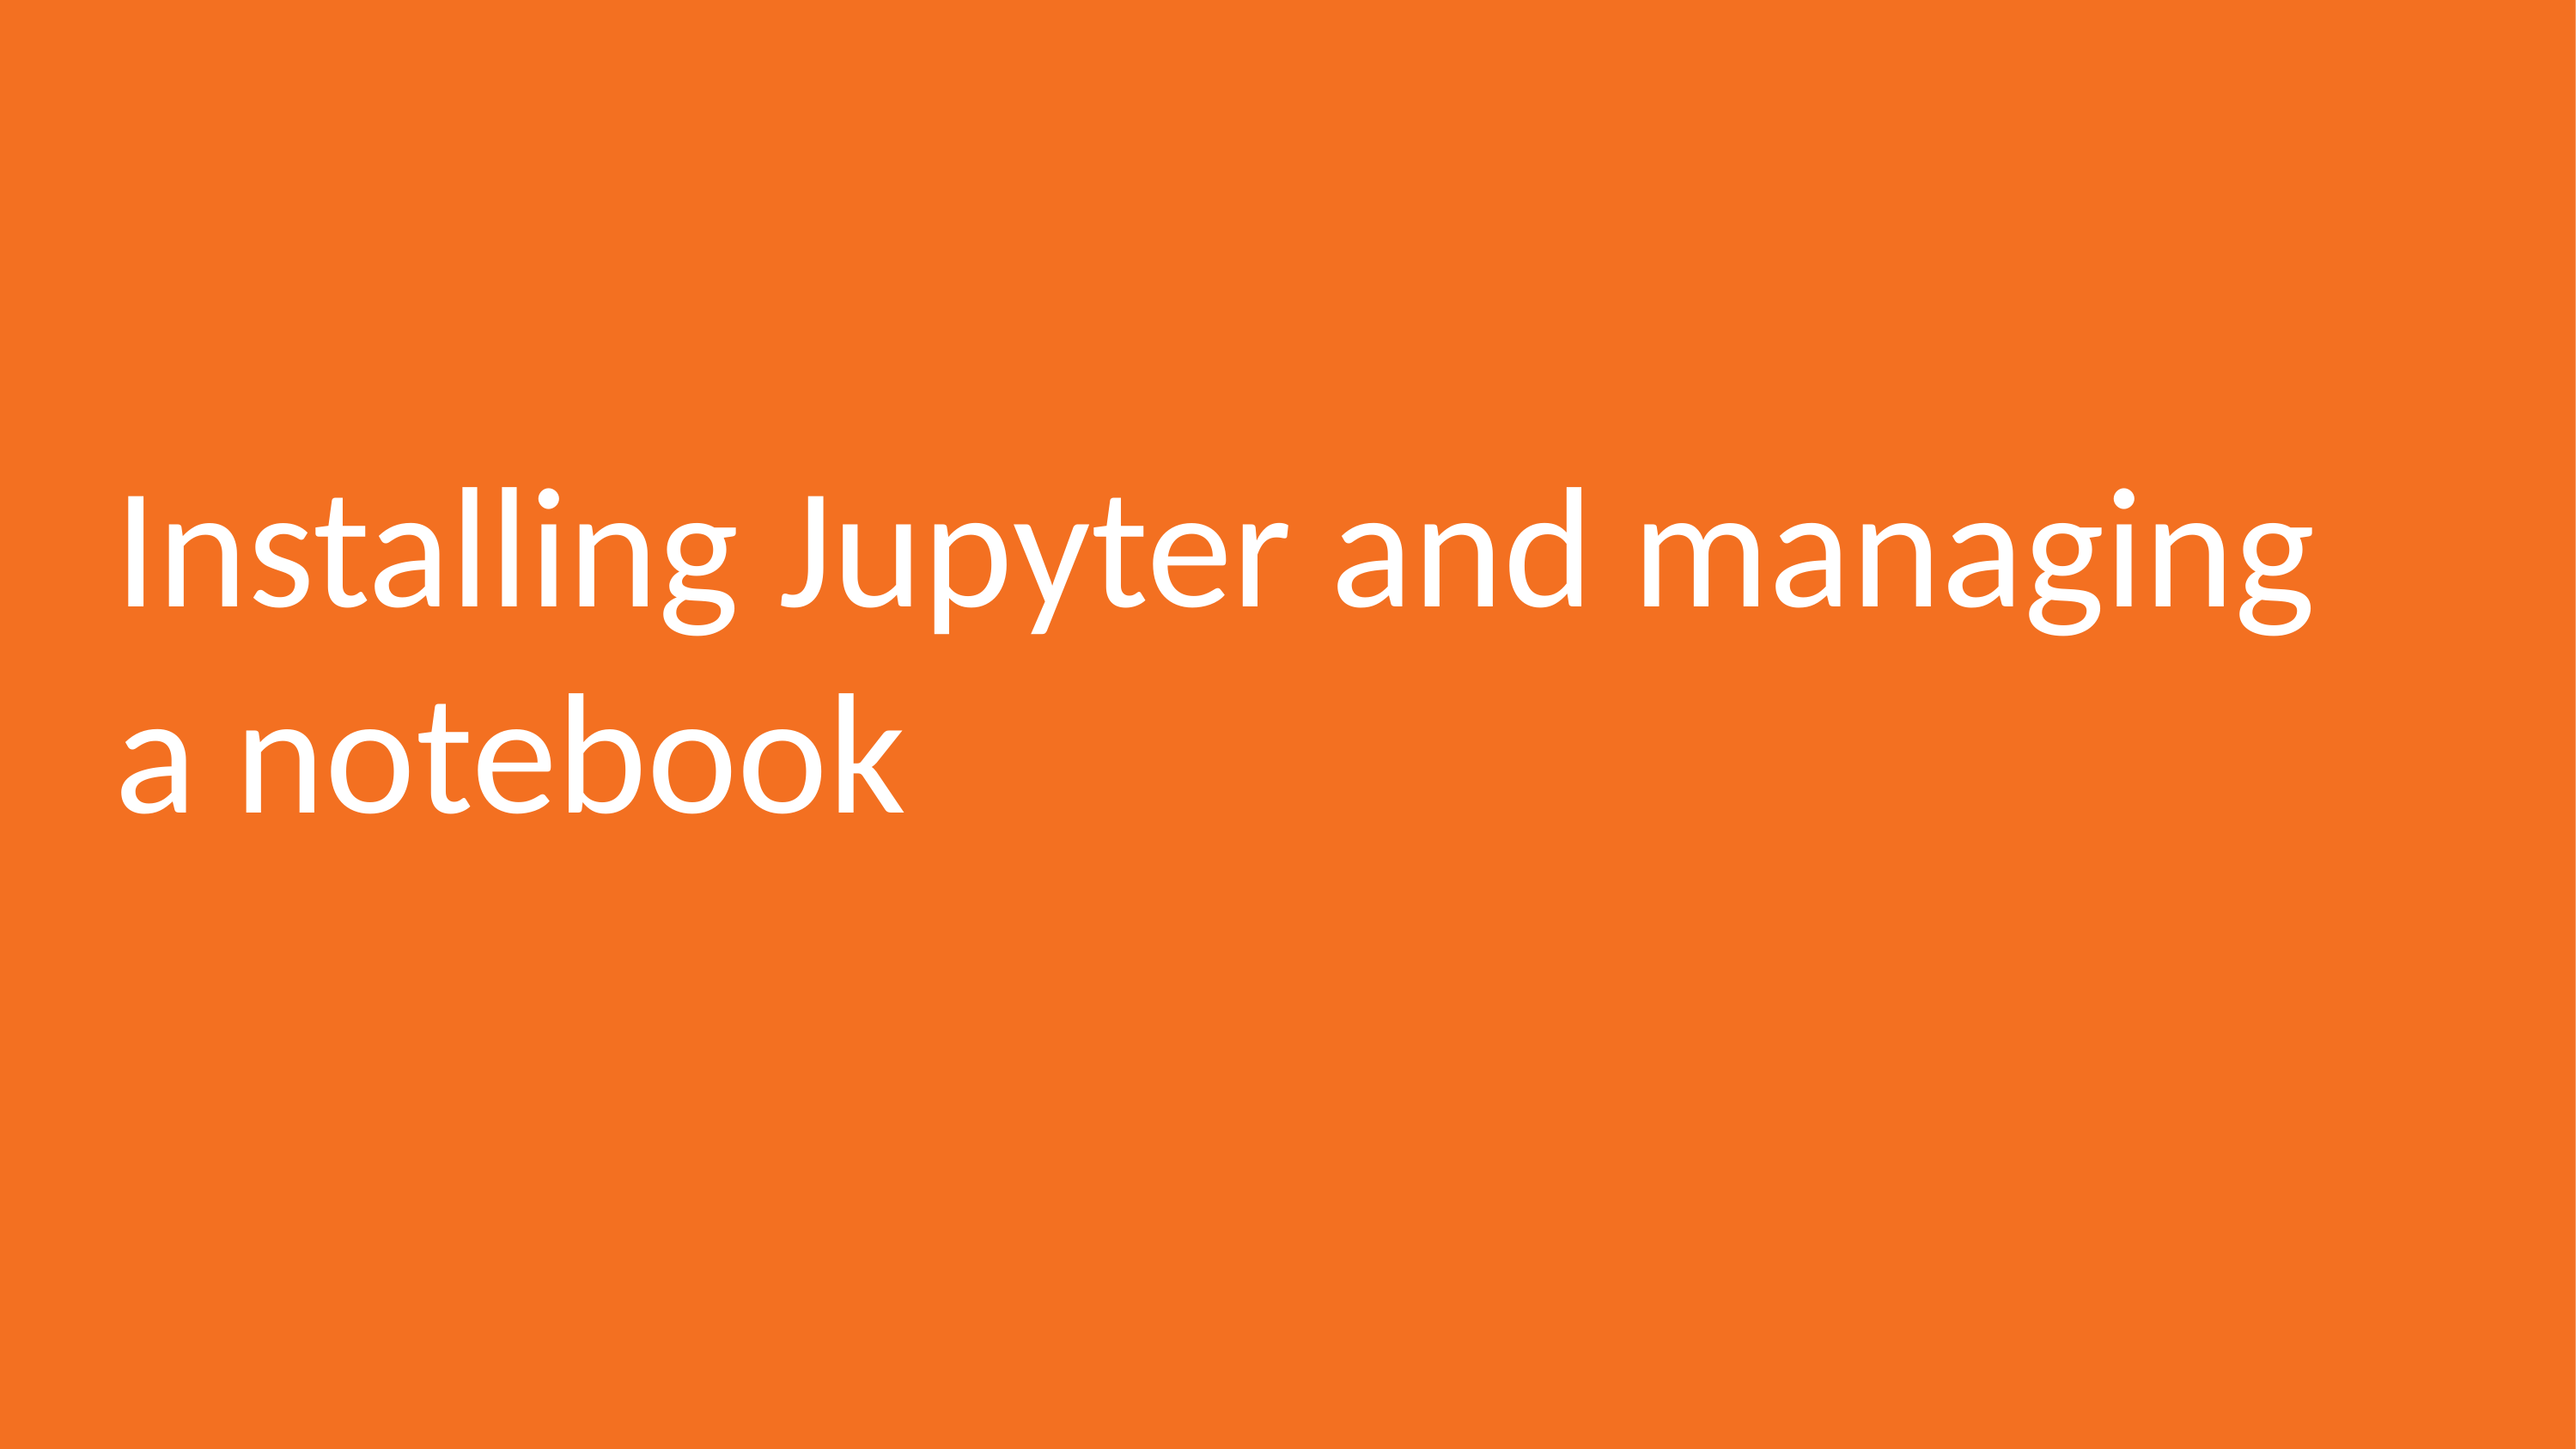

# Installing Jupyter and managing a notebook